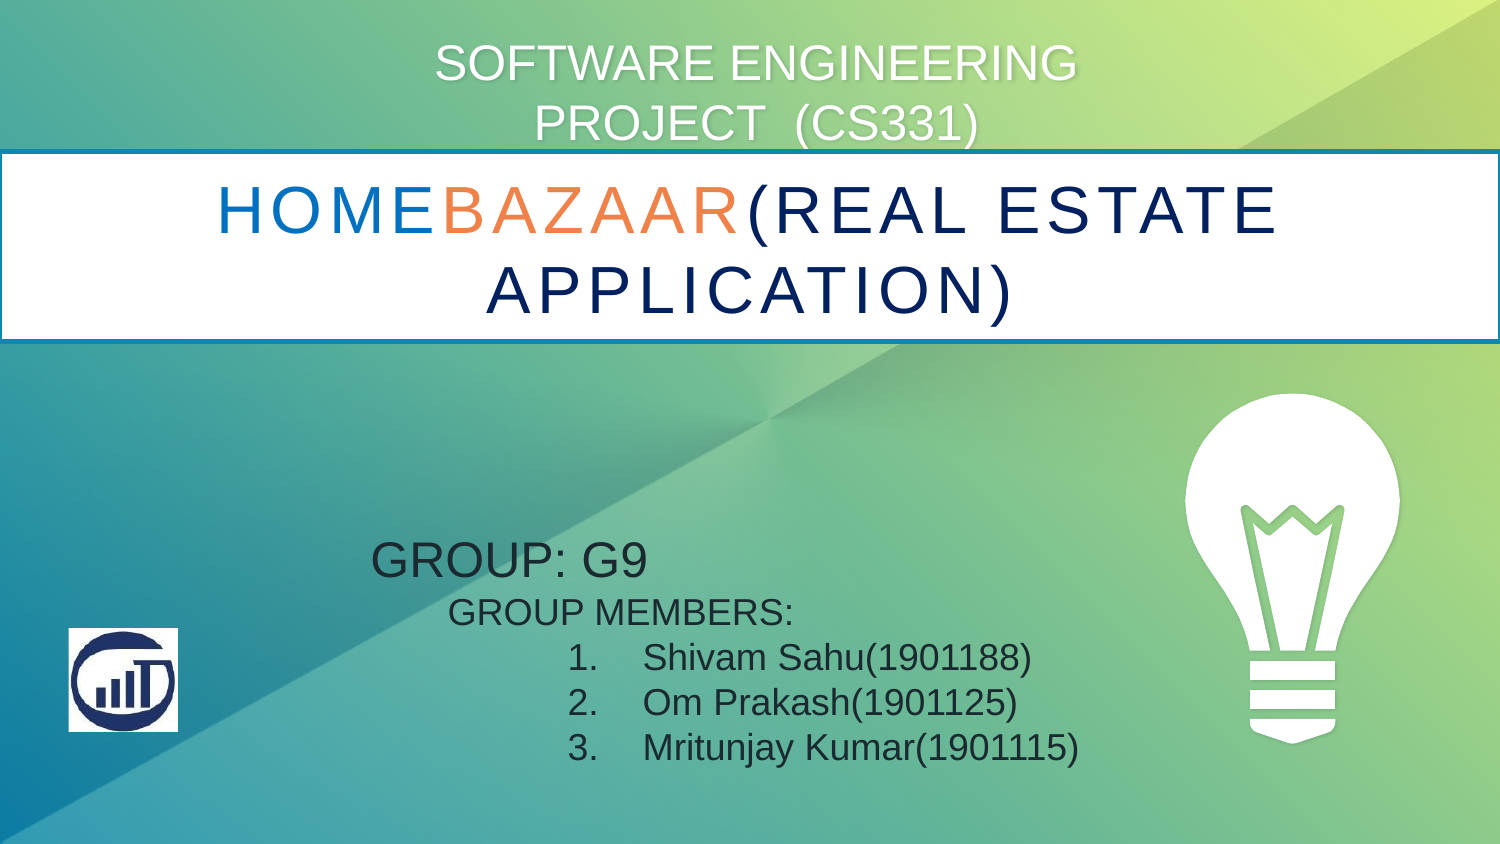

SOFTWARE ENGINEERING PROJECT  (CS331)
HOMEBAZAAR(REAL ESTATE APPLICATION)

  GROUP: G9
          GROUP MEMBERS:
Shivam Sahu(1901188)
Om Prakash(1901125)
Mritunjay Kumar(1901115)